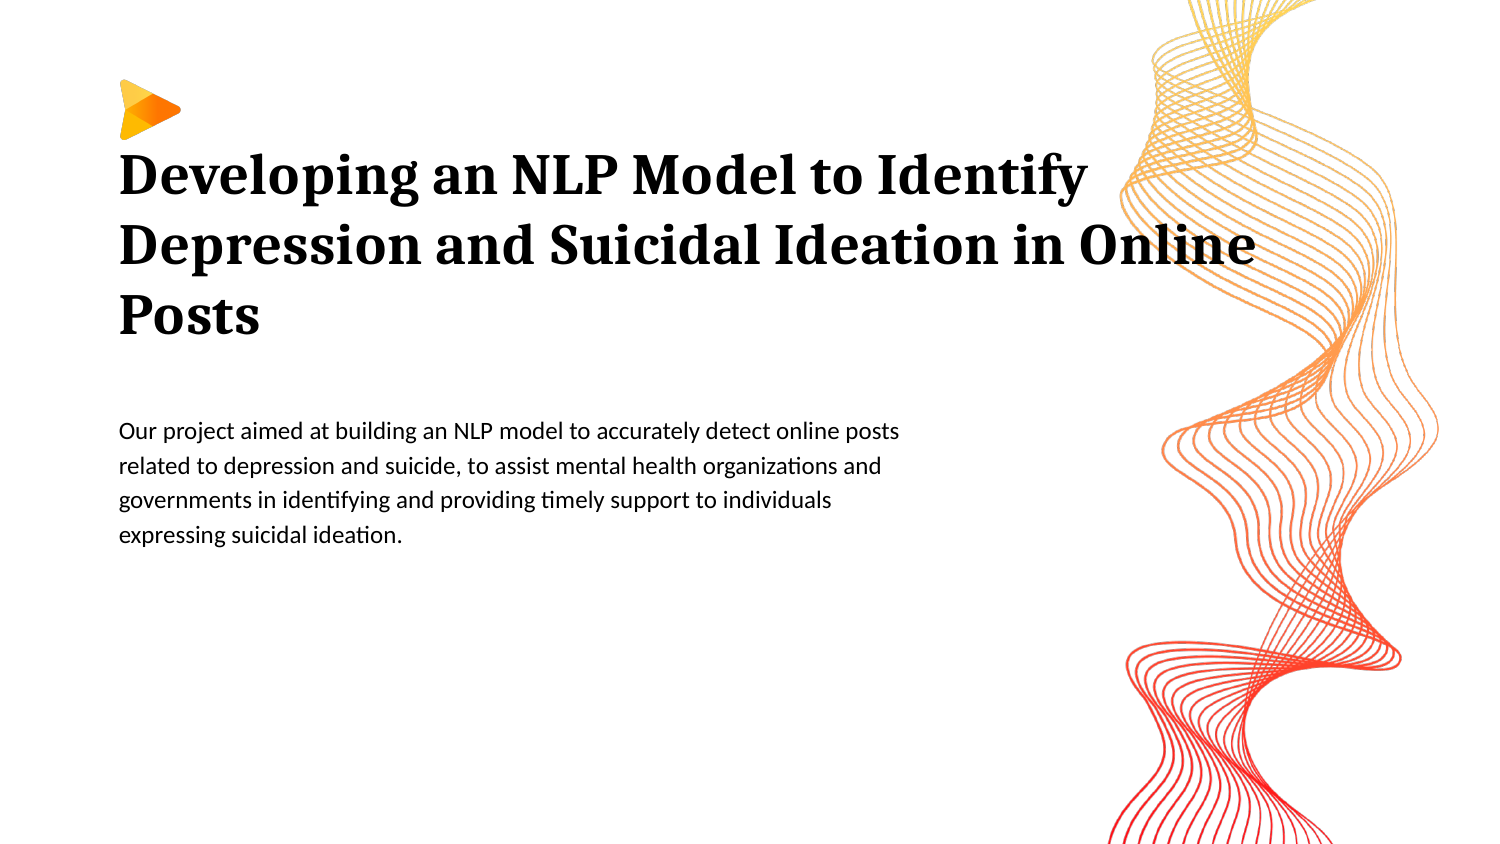

# Developing an NLP Model to Identify Depression and Suicidal Ideation in Online Posts
Our project aimed at building an NLP model to accurately detect online posts related to depression and suicide, to assist mental health organizations and governments in identifying and providing timely support to individuals expressing suicidal ideation.